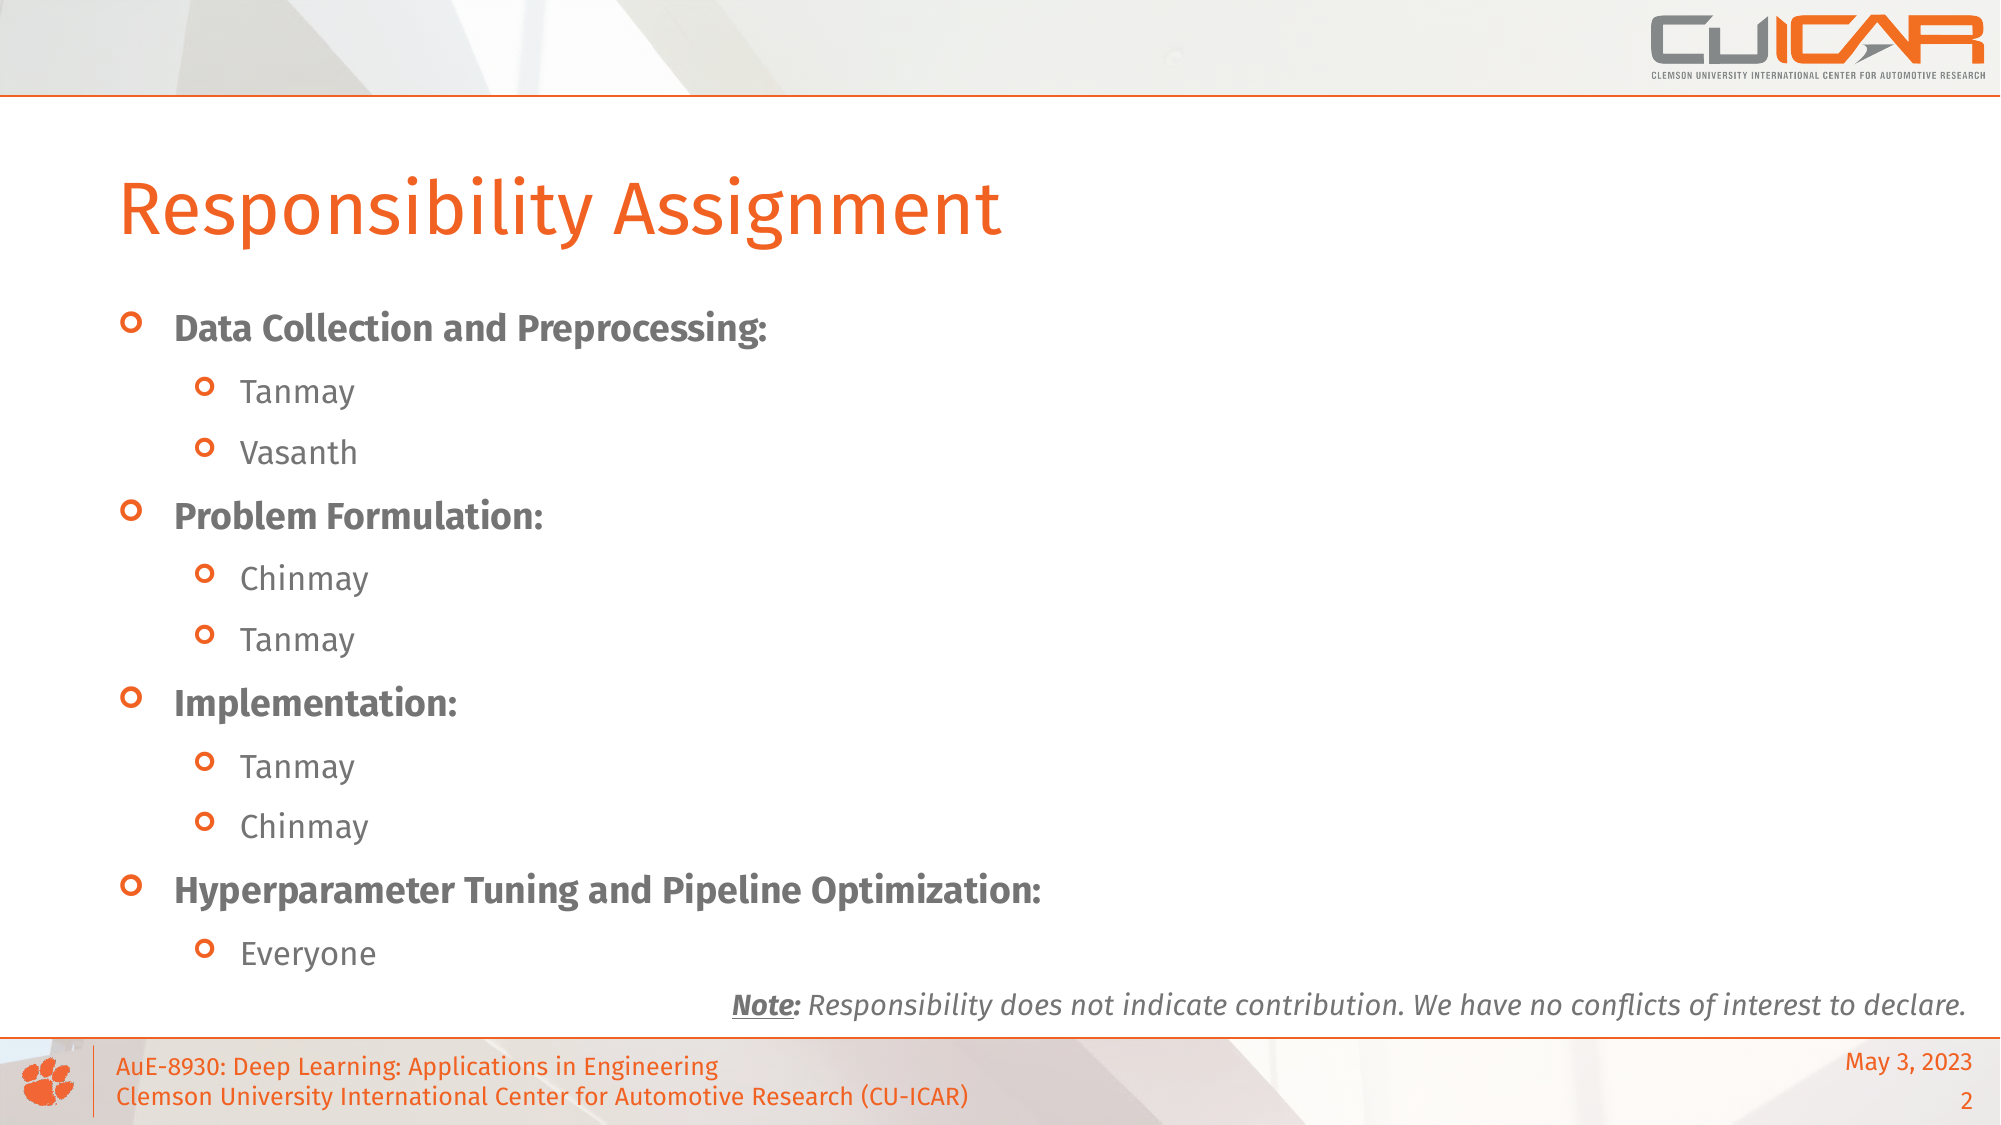

# Responsibility Assignment
Data Collection and Preprocessing:
Tanmay
Vasanth
Problem Formulation:
Chinmay
Tanmay
Implementation:
Tanmay
Chinmay
Hyperparameter Tuning and Pipeline Optimization:
Everyone
Note: Responsibility does not indicate contribution. We have no conflicts of interest to declare.
May 3, 2023
2